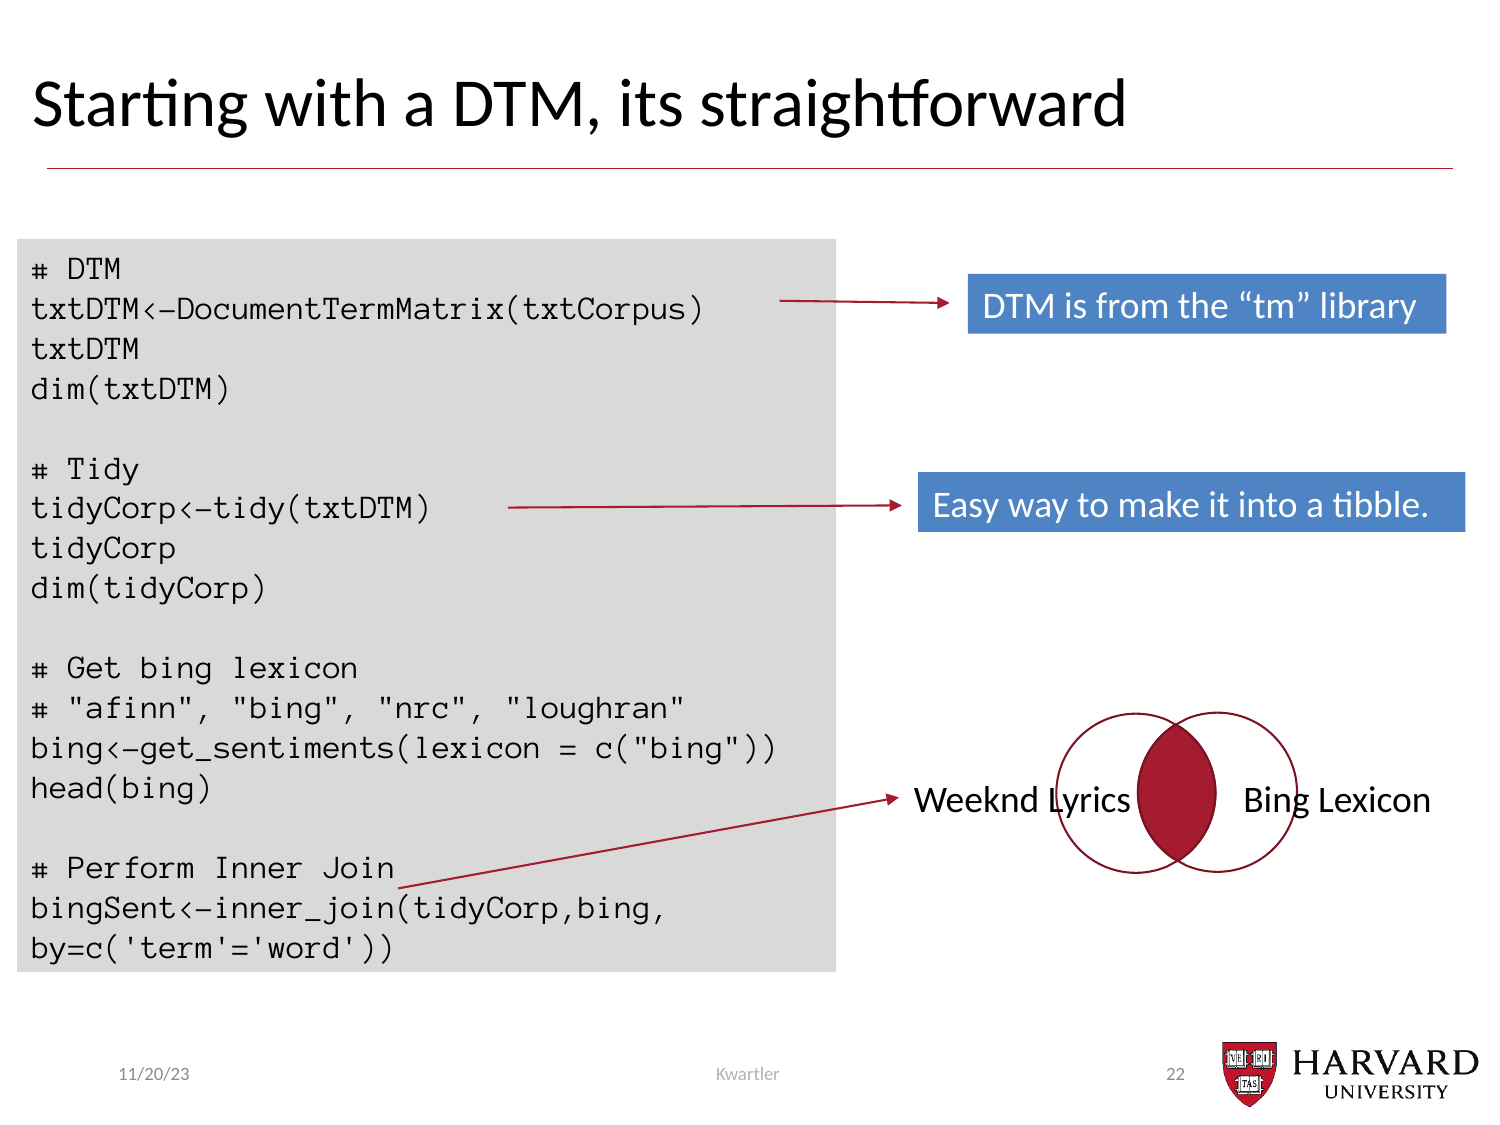

# Starting with a DTM, its straightforward
# DTM
txtDTM<-DocumentTermMatrix(txtCorpus)
txtDTM
dim(txtDTM)

# Tidy
tidyCorp<-tidy(txtDTM)
tidyCorp
dim(tidyCorp)

# Get bing lexicon
# "afinn", "bing", "nrc", "loughran"
bing<-get_sentiments(lexicon = c("bing"))
head(bing)

# Perform Inner Join
bingSent<-inner_join(tidyCorp,bing, by=c('term'='word'))
DTM is from the “tm” library
Easy way to make it into a tibble.

Weeknd Lyrics
Bing Lexicon
11/20/23
Kwartler
22